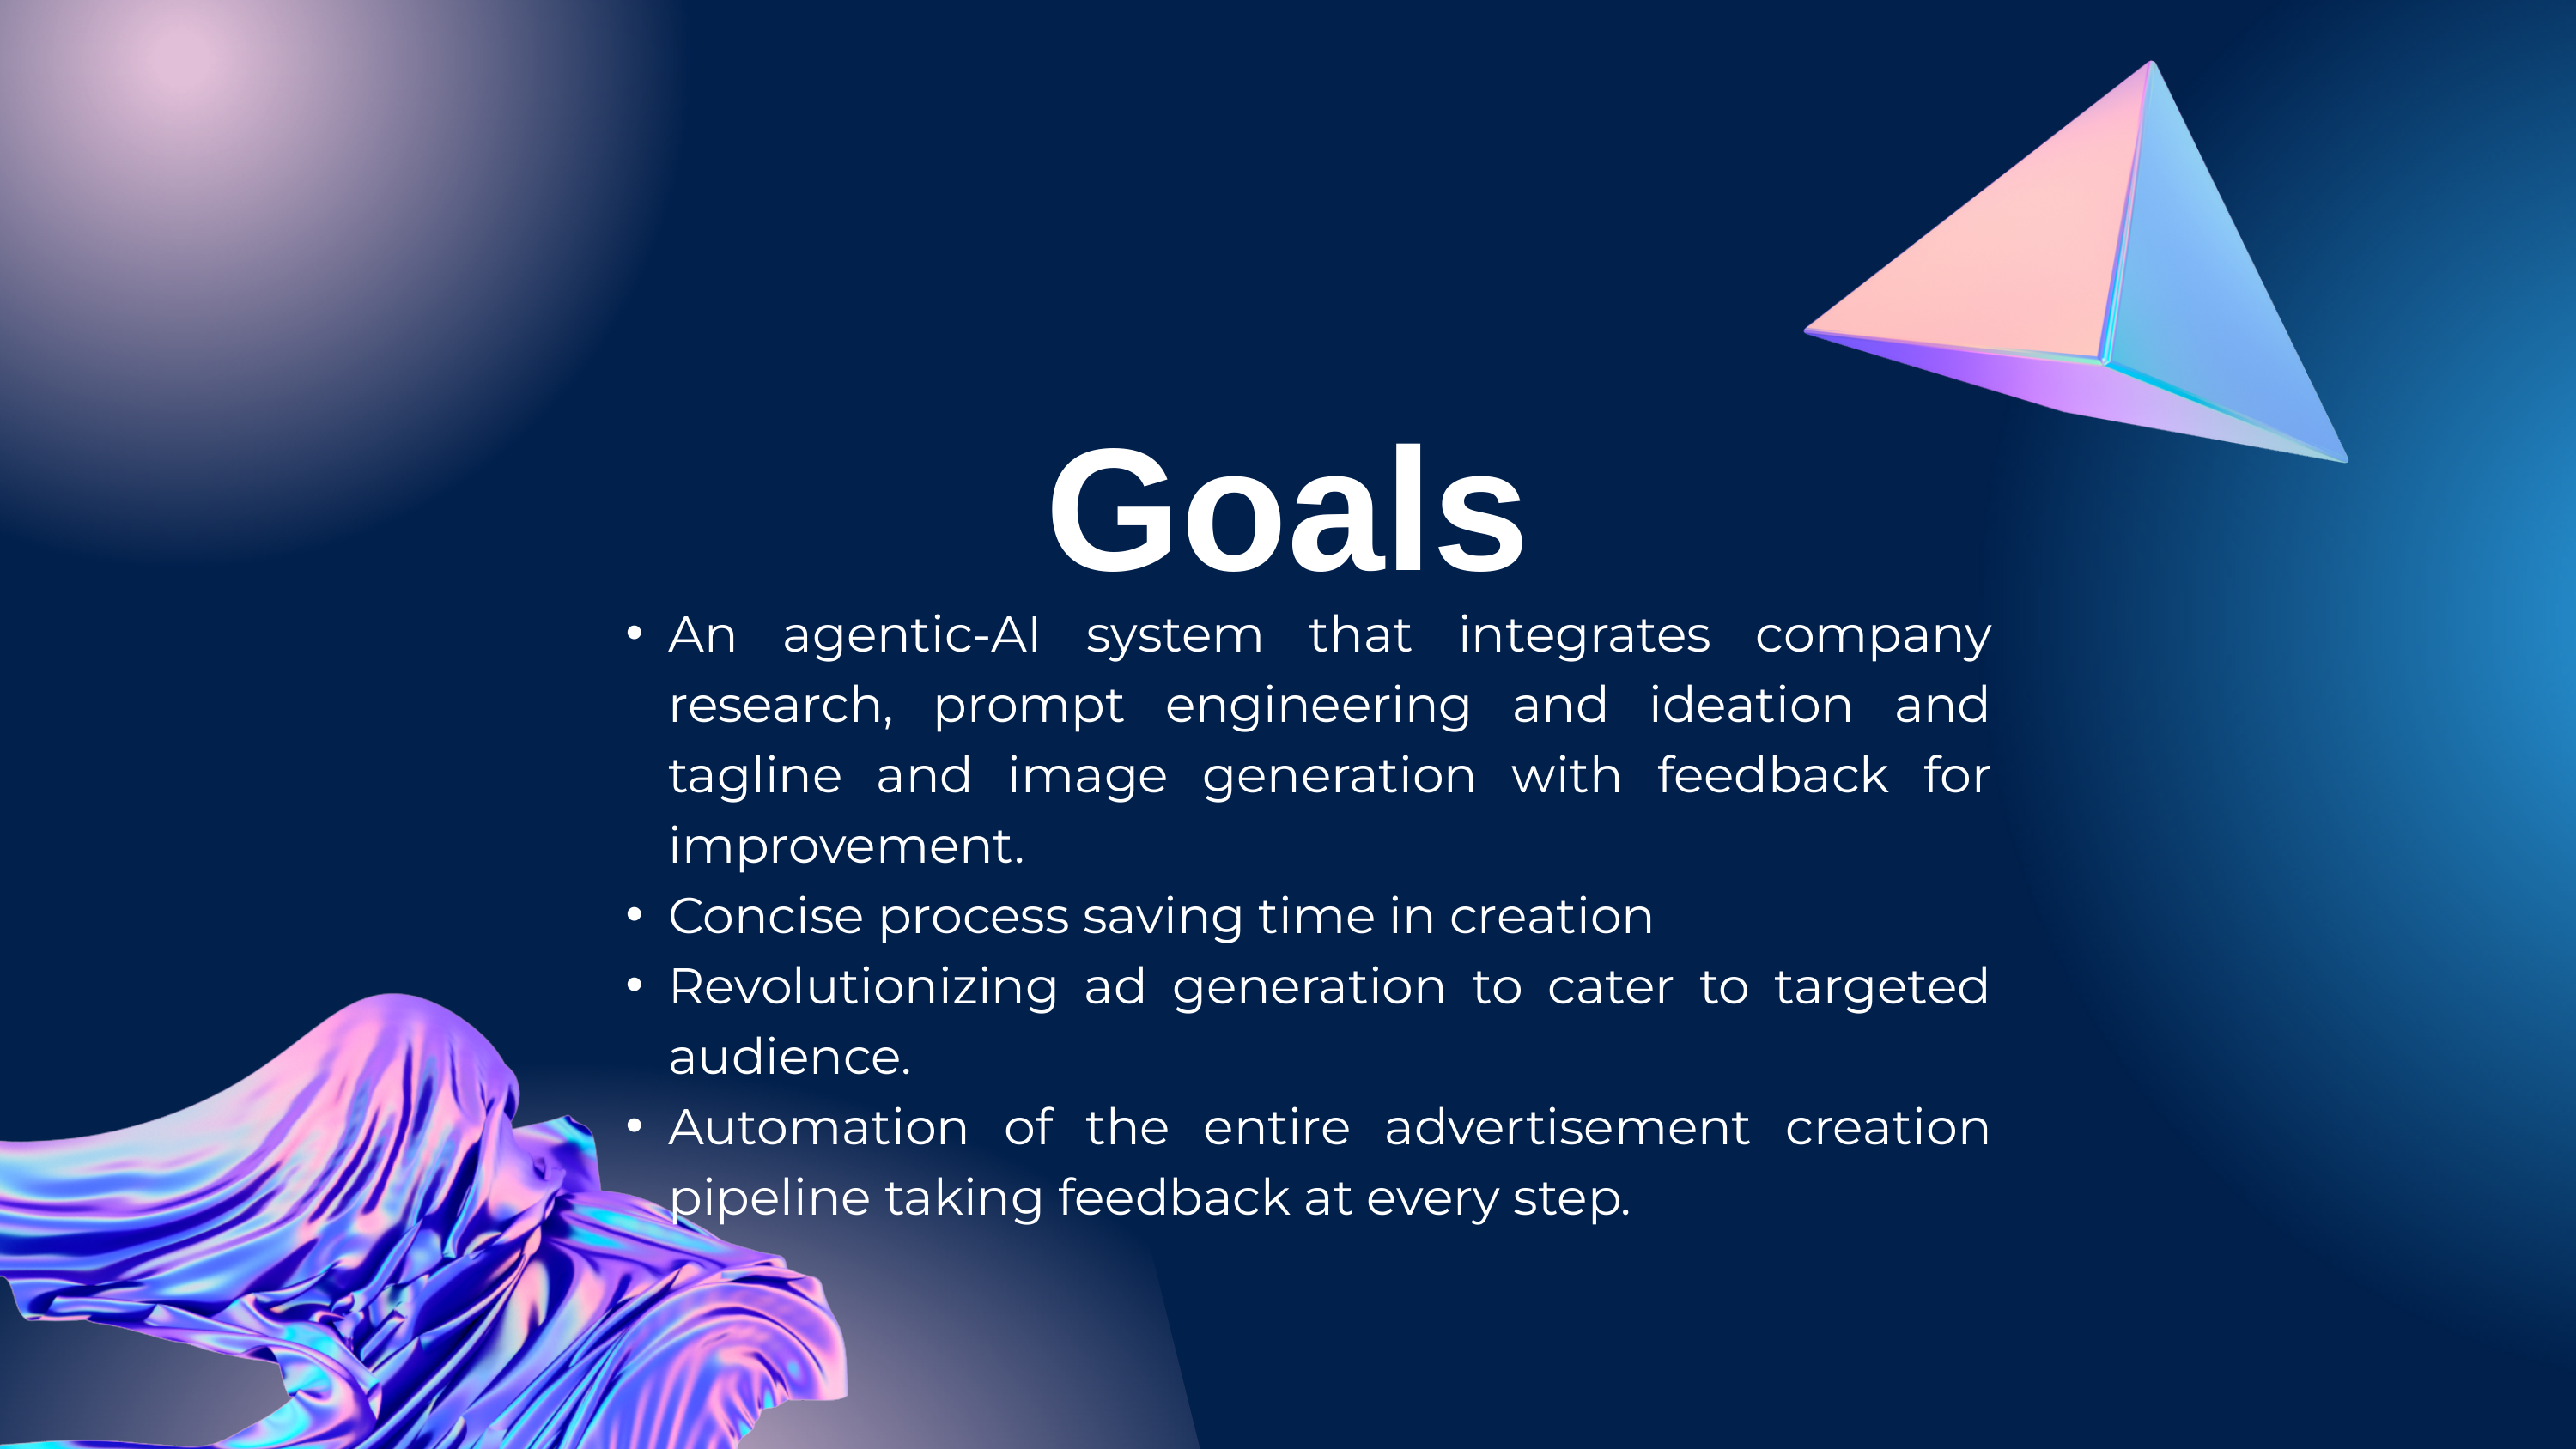

Goals
An agentic-AI system that integrates company research, prompt engineering and ideation and tagline and image generation with feedback for improvement.
Concise process saving time in creation
Revolutionizing ad generation to cater to targeted audience.​
Automation of the entire advertisement creation pipeline taking feedback at every step.